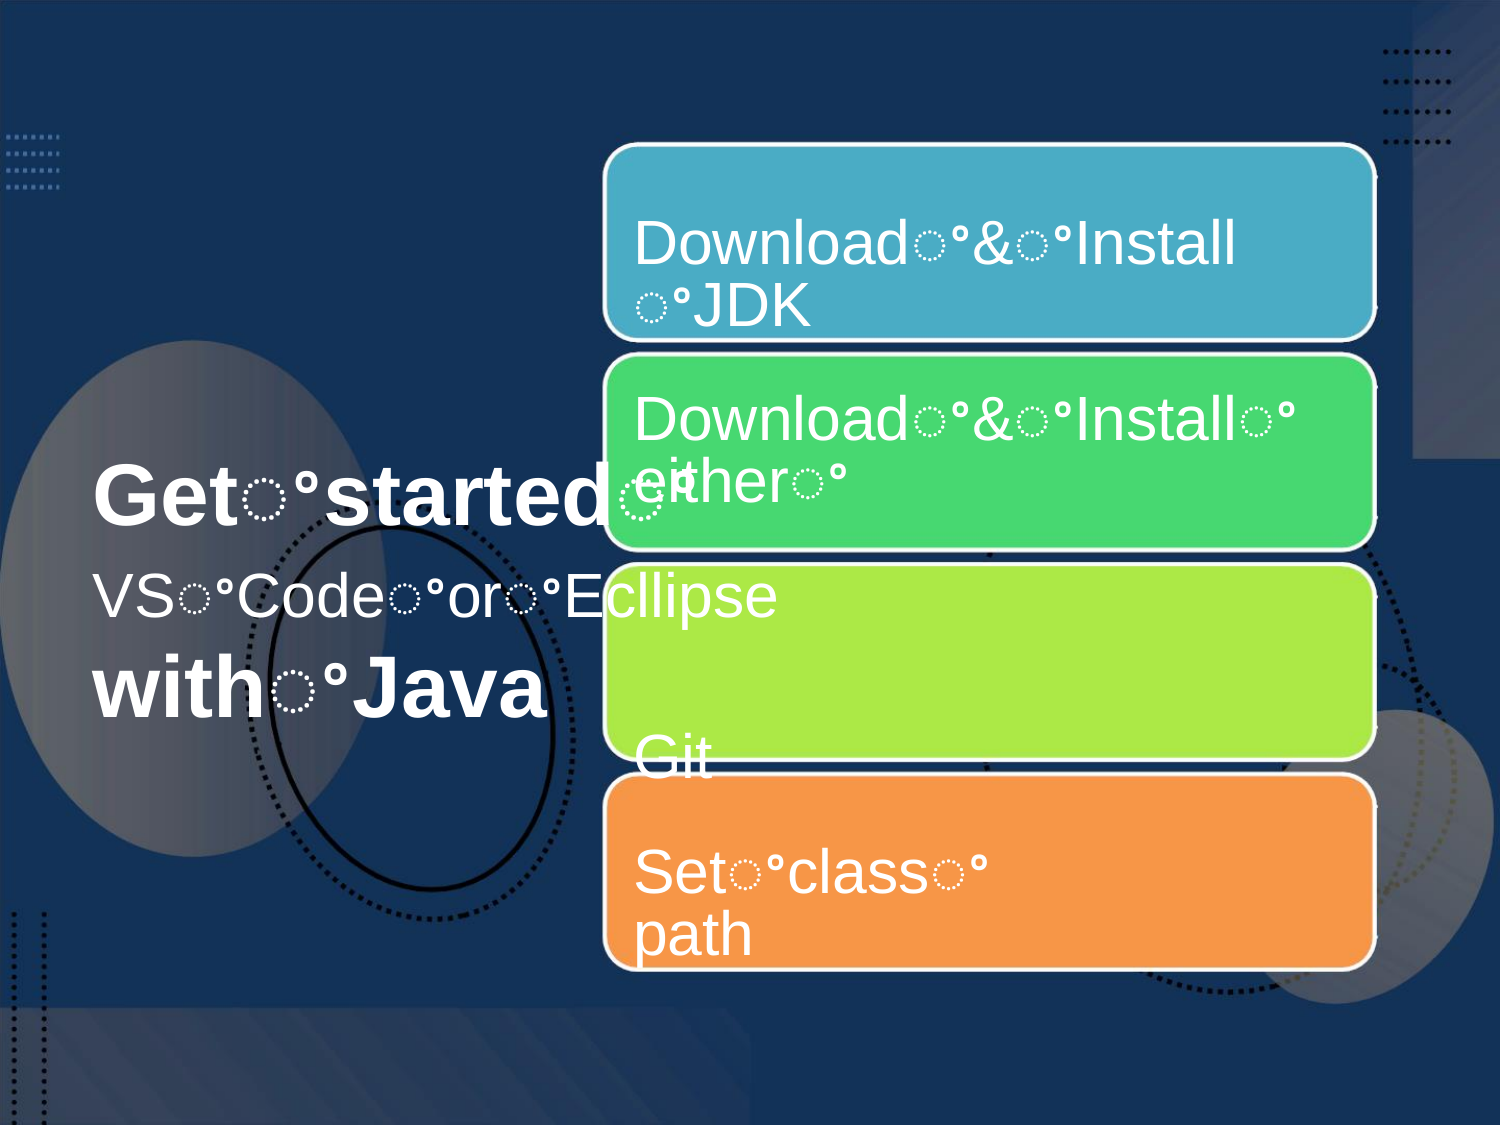

Downloadꢀ&ꢀInstallꢀJDK
Downloadꢀ&ꢀInstallꢀeitherꢀ
Getꢀstartedꢀ VSꢀCodeꢀorꢀEcllipse
withꢀJava
Git
Setꢀclassꢀpath